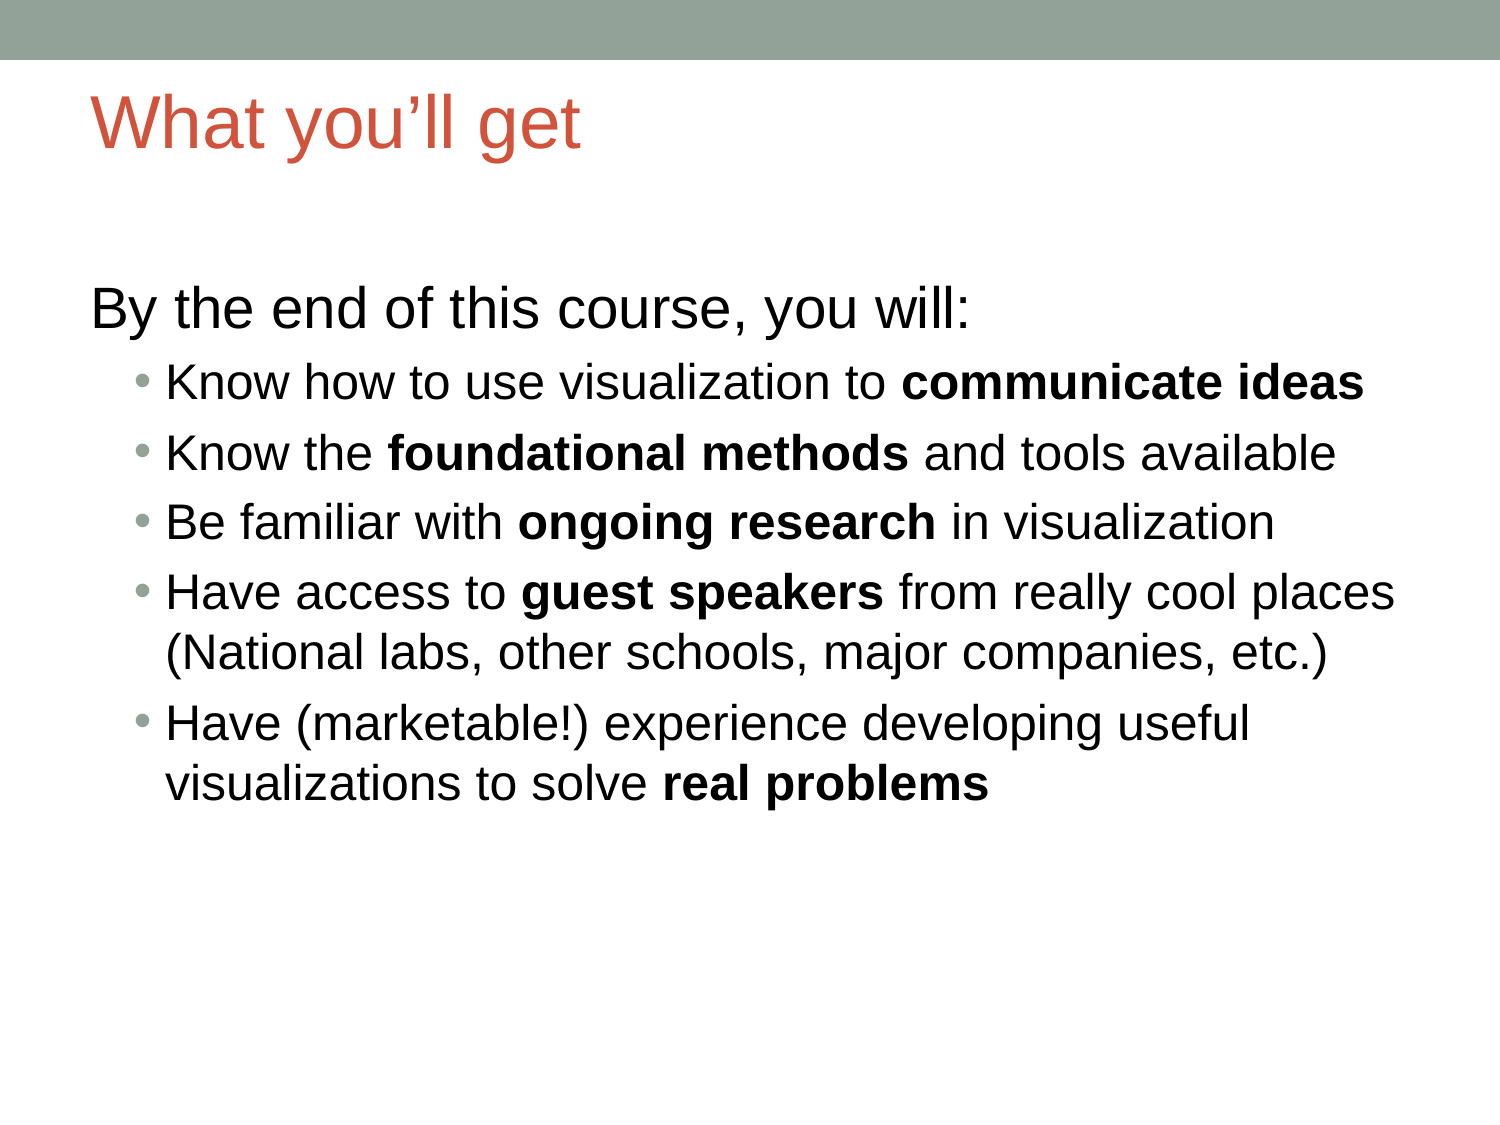

# What you’ll get
By the end of this course, you will:
Know how to use visualization to communicate ideas
Know the foundational methods and tools available
Be familiar with ongoing research in visualization
Have access to guest speakers from really cool places (National labs, other schools, major companies, etc.)
Have (marketable!) experience developing useful visualizations to solve real problems